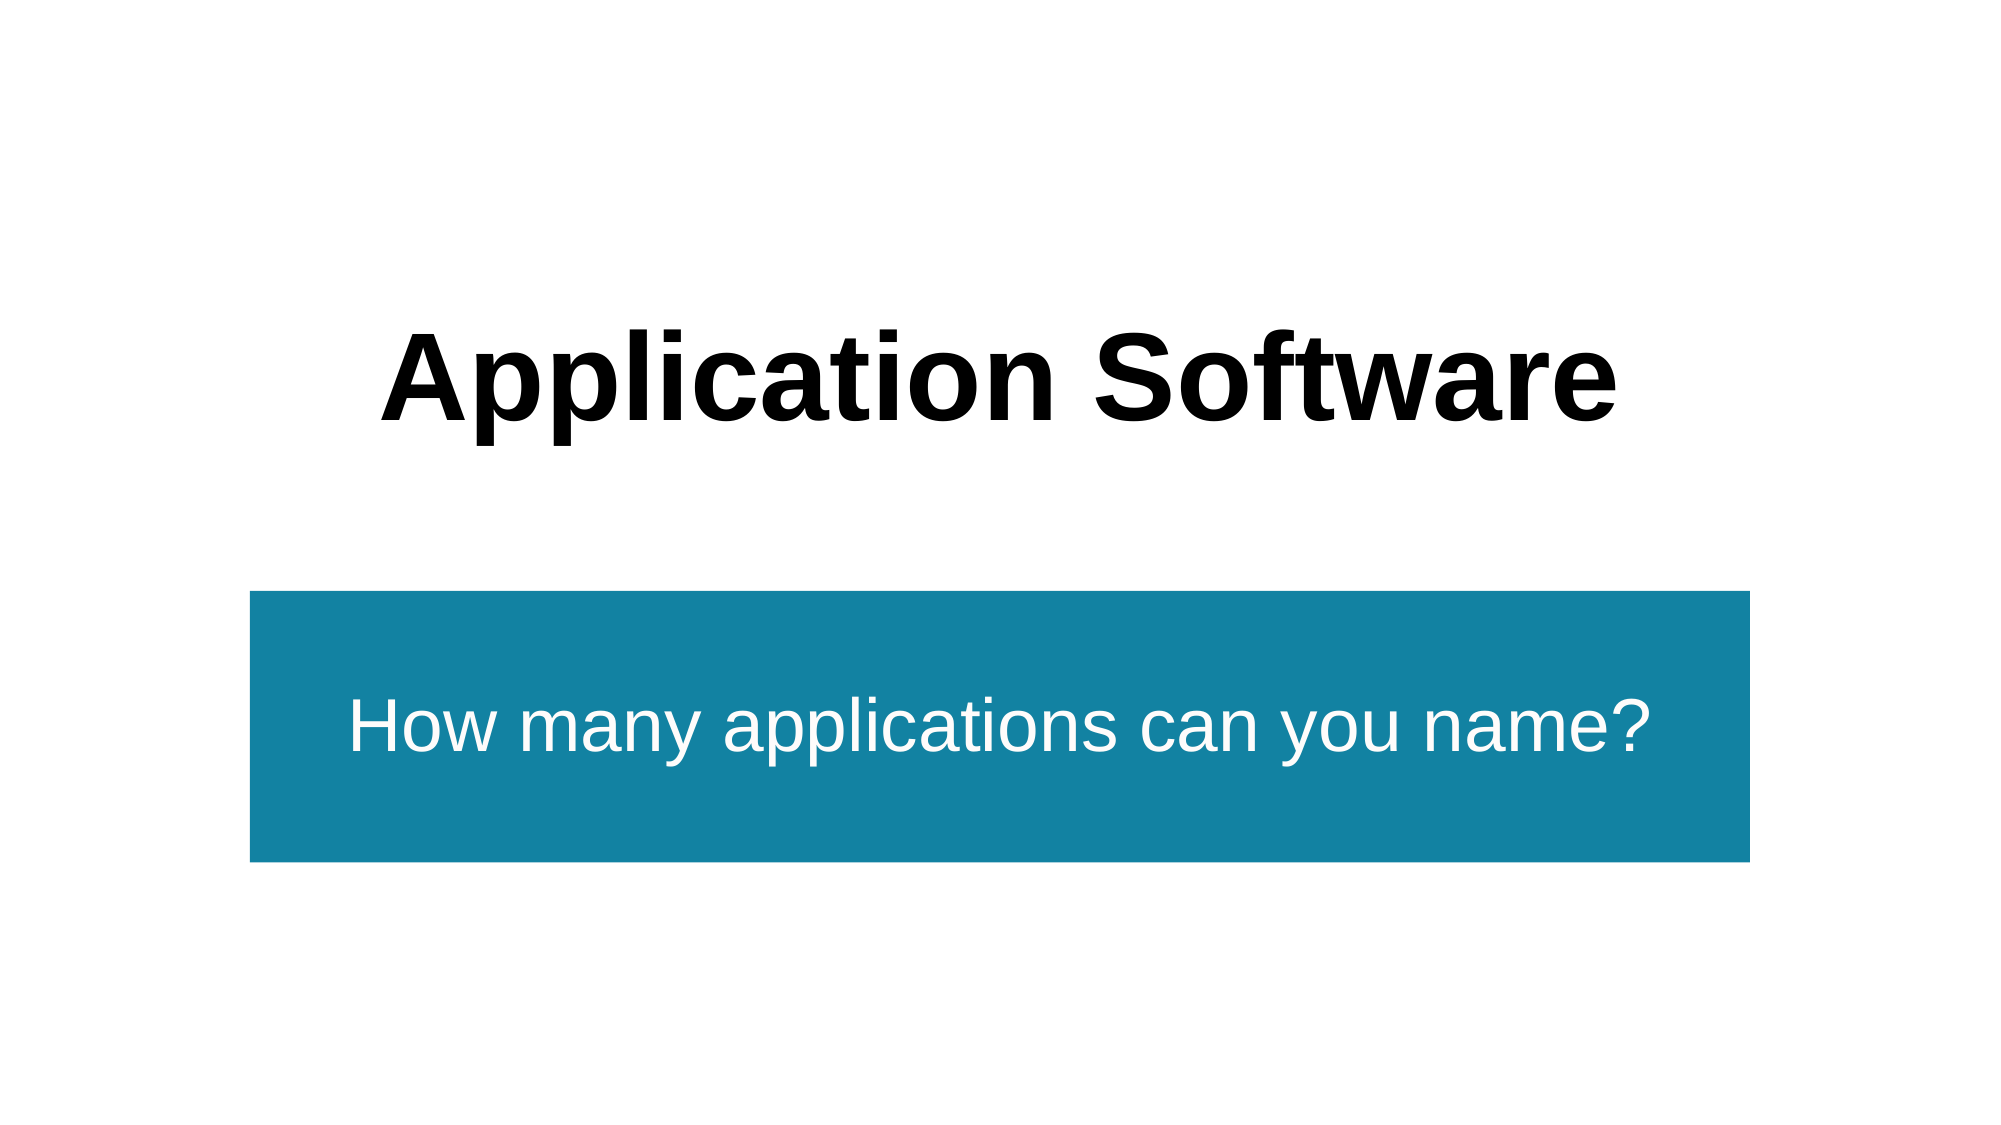

# Application Software
How many applications can you name?